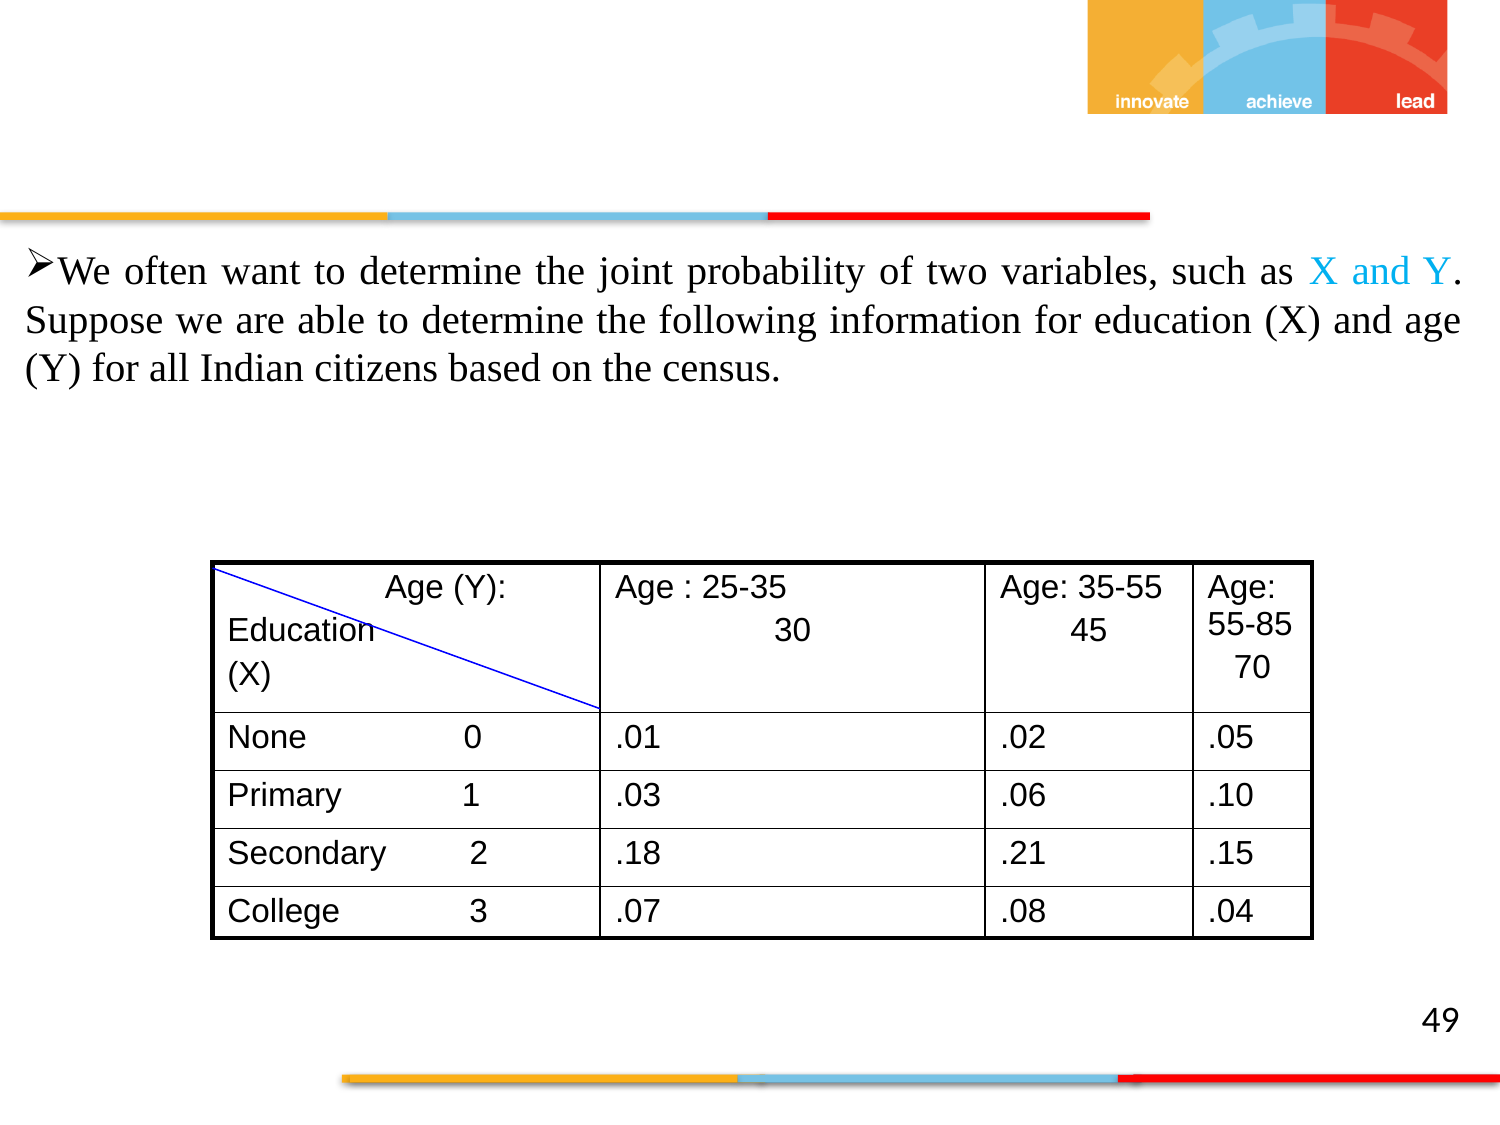

We often want to determine the joint probability of two variables, such as X and Y. Suppose we are able to determine the following information for education (X) and age (Y) for all Indian citizens based on the census.
| Age (Y): Education (X) | Age : 25-35 30 | Age: 35-55 45 | Age: 55-85 70 |
| --- | --- | --- | --- |
| None 0 | .01 | .02 | .05 |
| Primary 1 | .03 | .06 | .10 |
| Secondary 2 | .18 | .21 | .15 |
| College 3 | .07 | .08 | .04 |
49